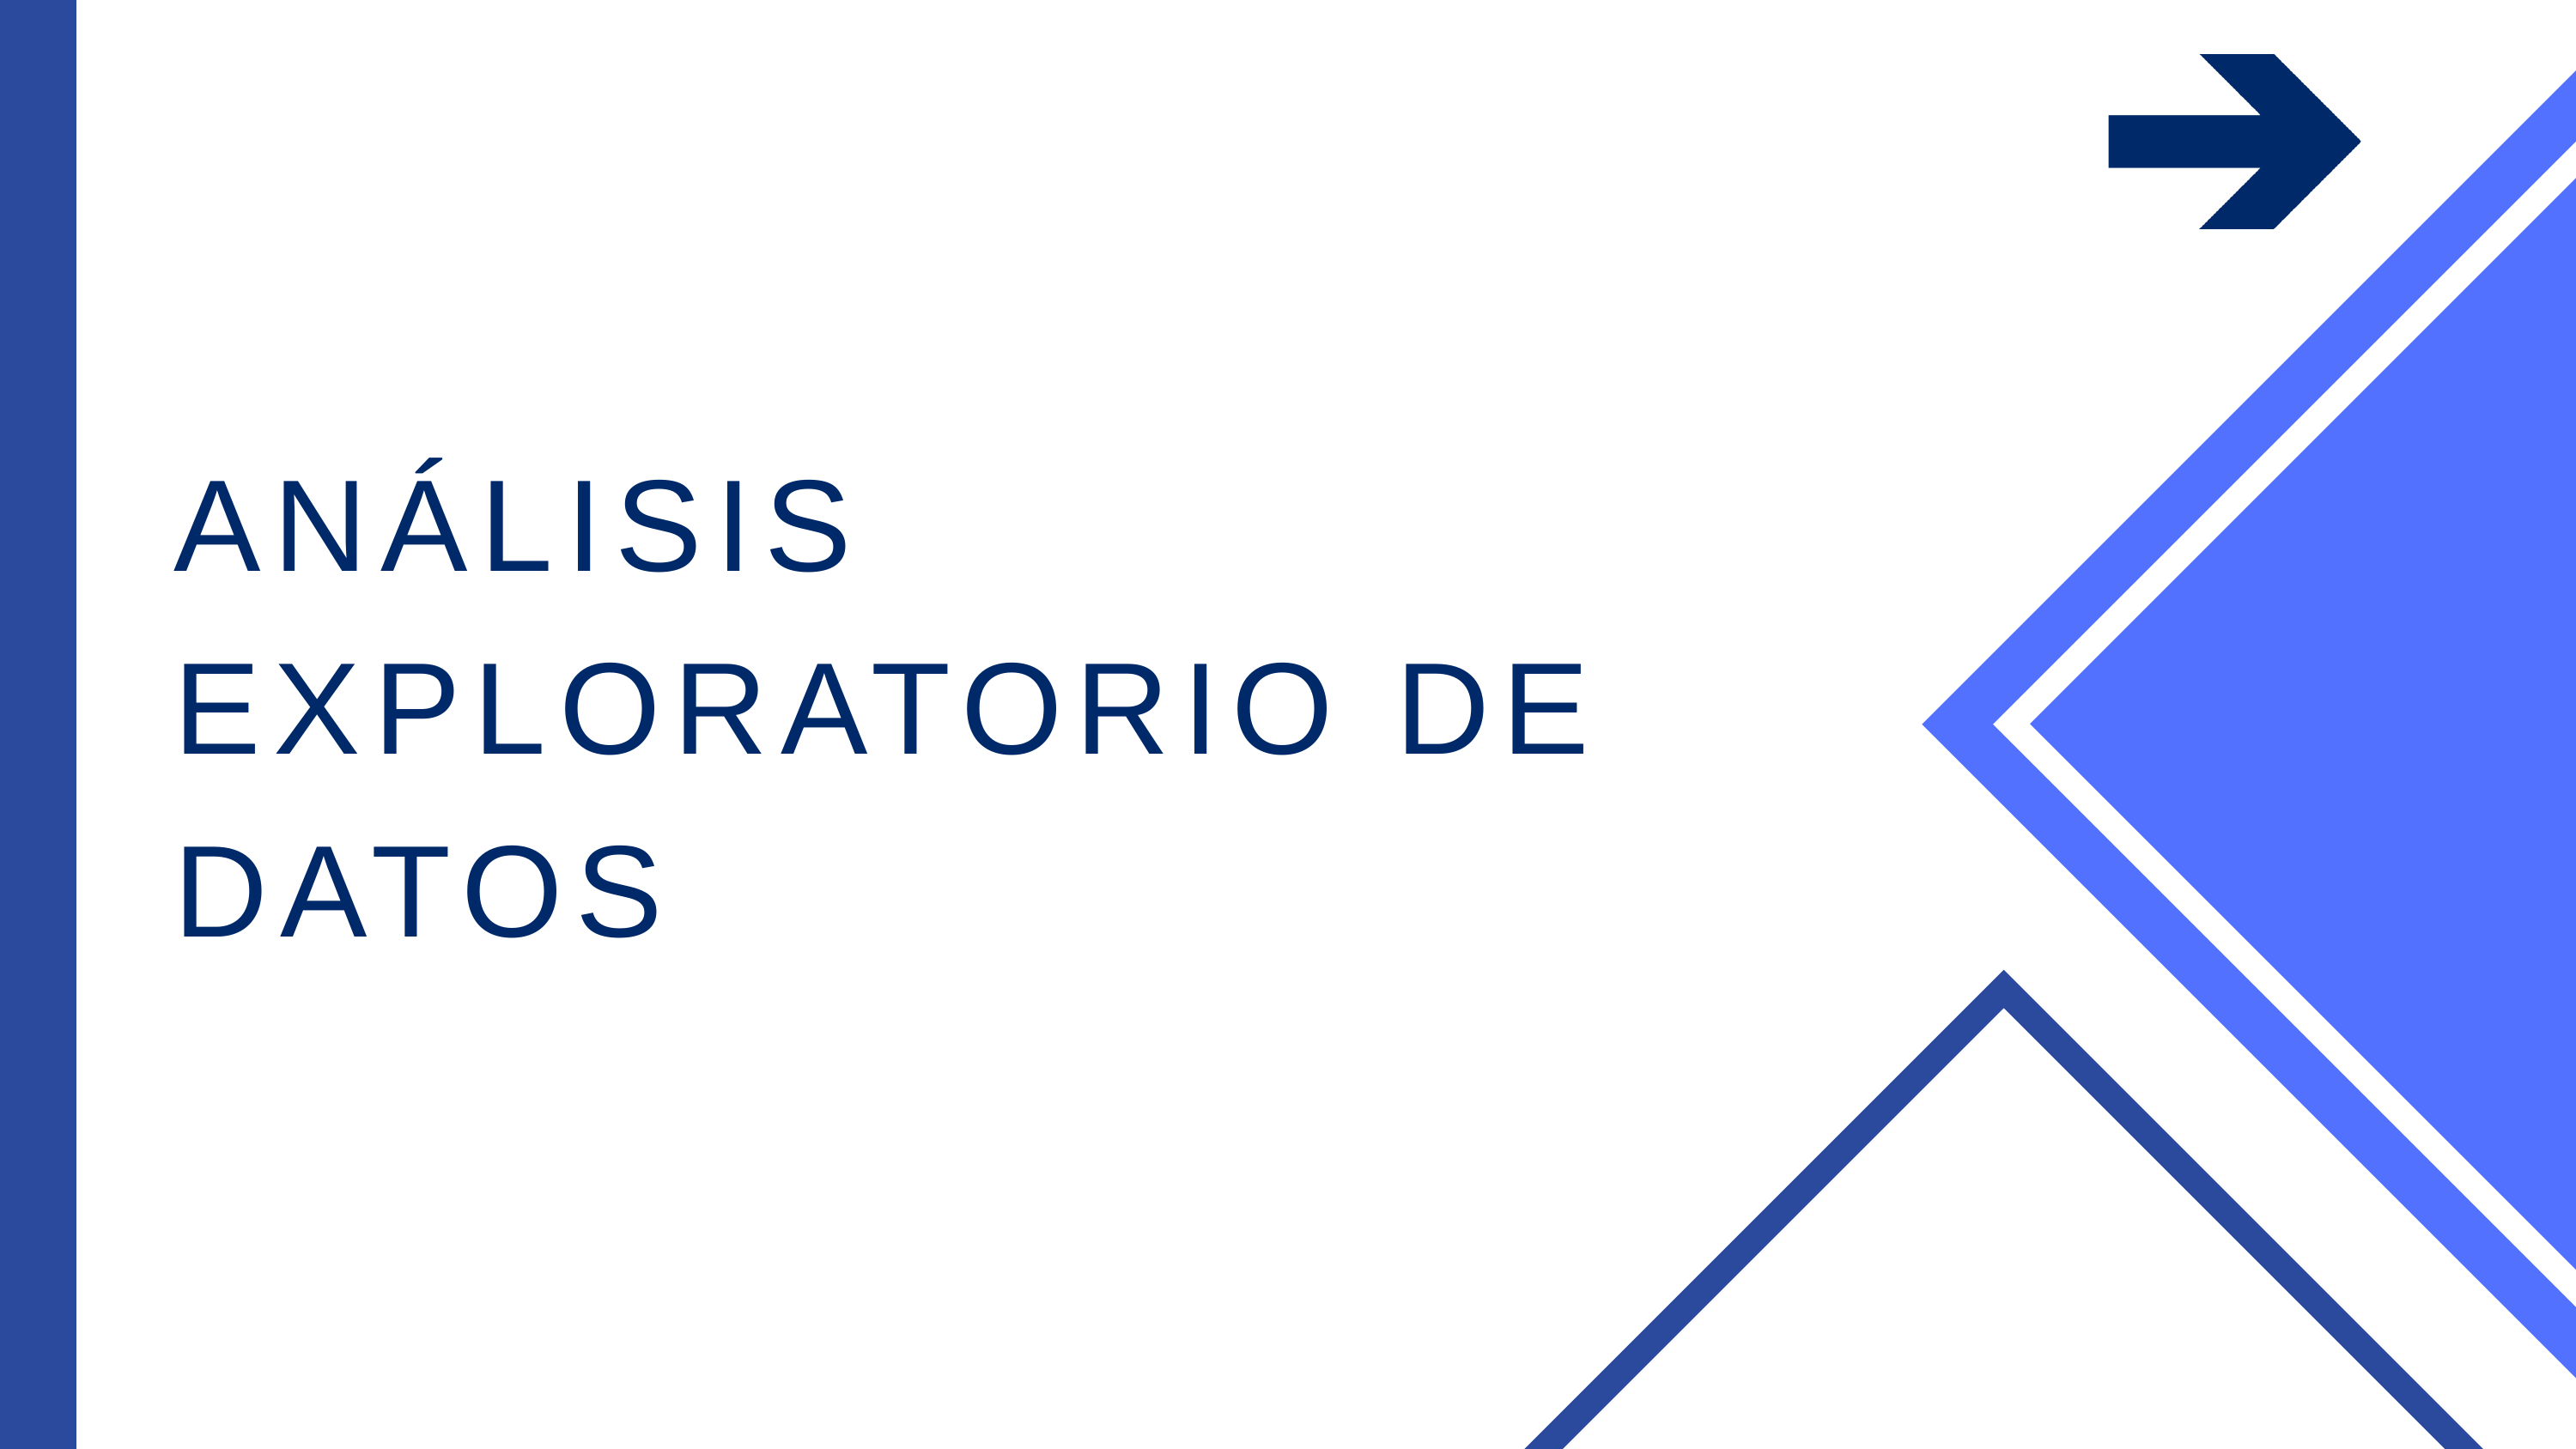

ANÁLISIS EXPLORATORIO DE DATOS
1
EDA  )